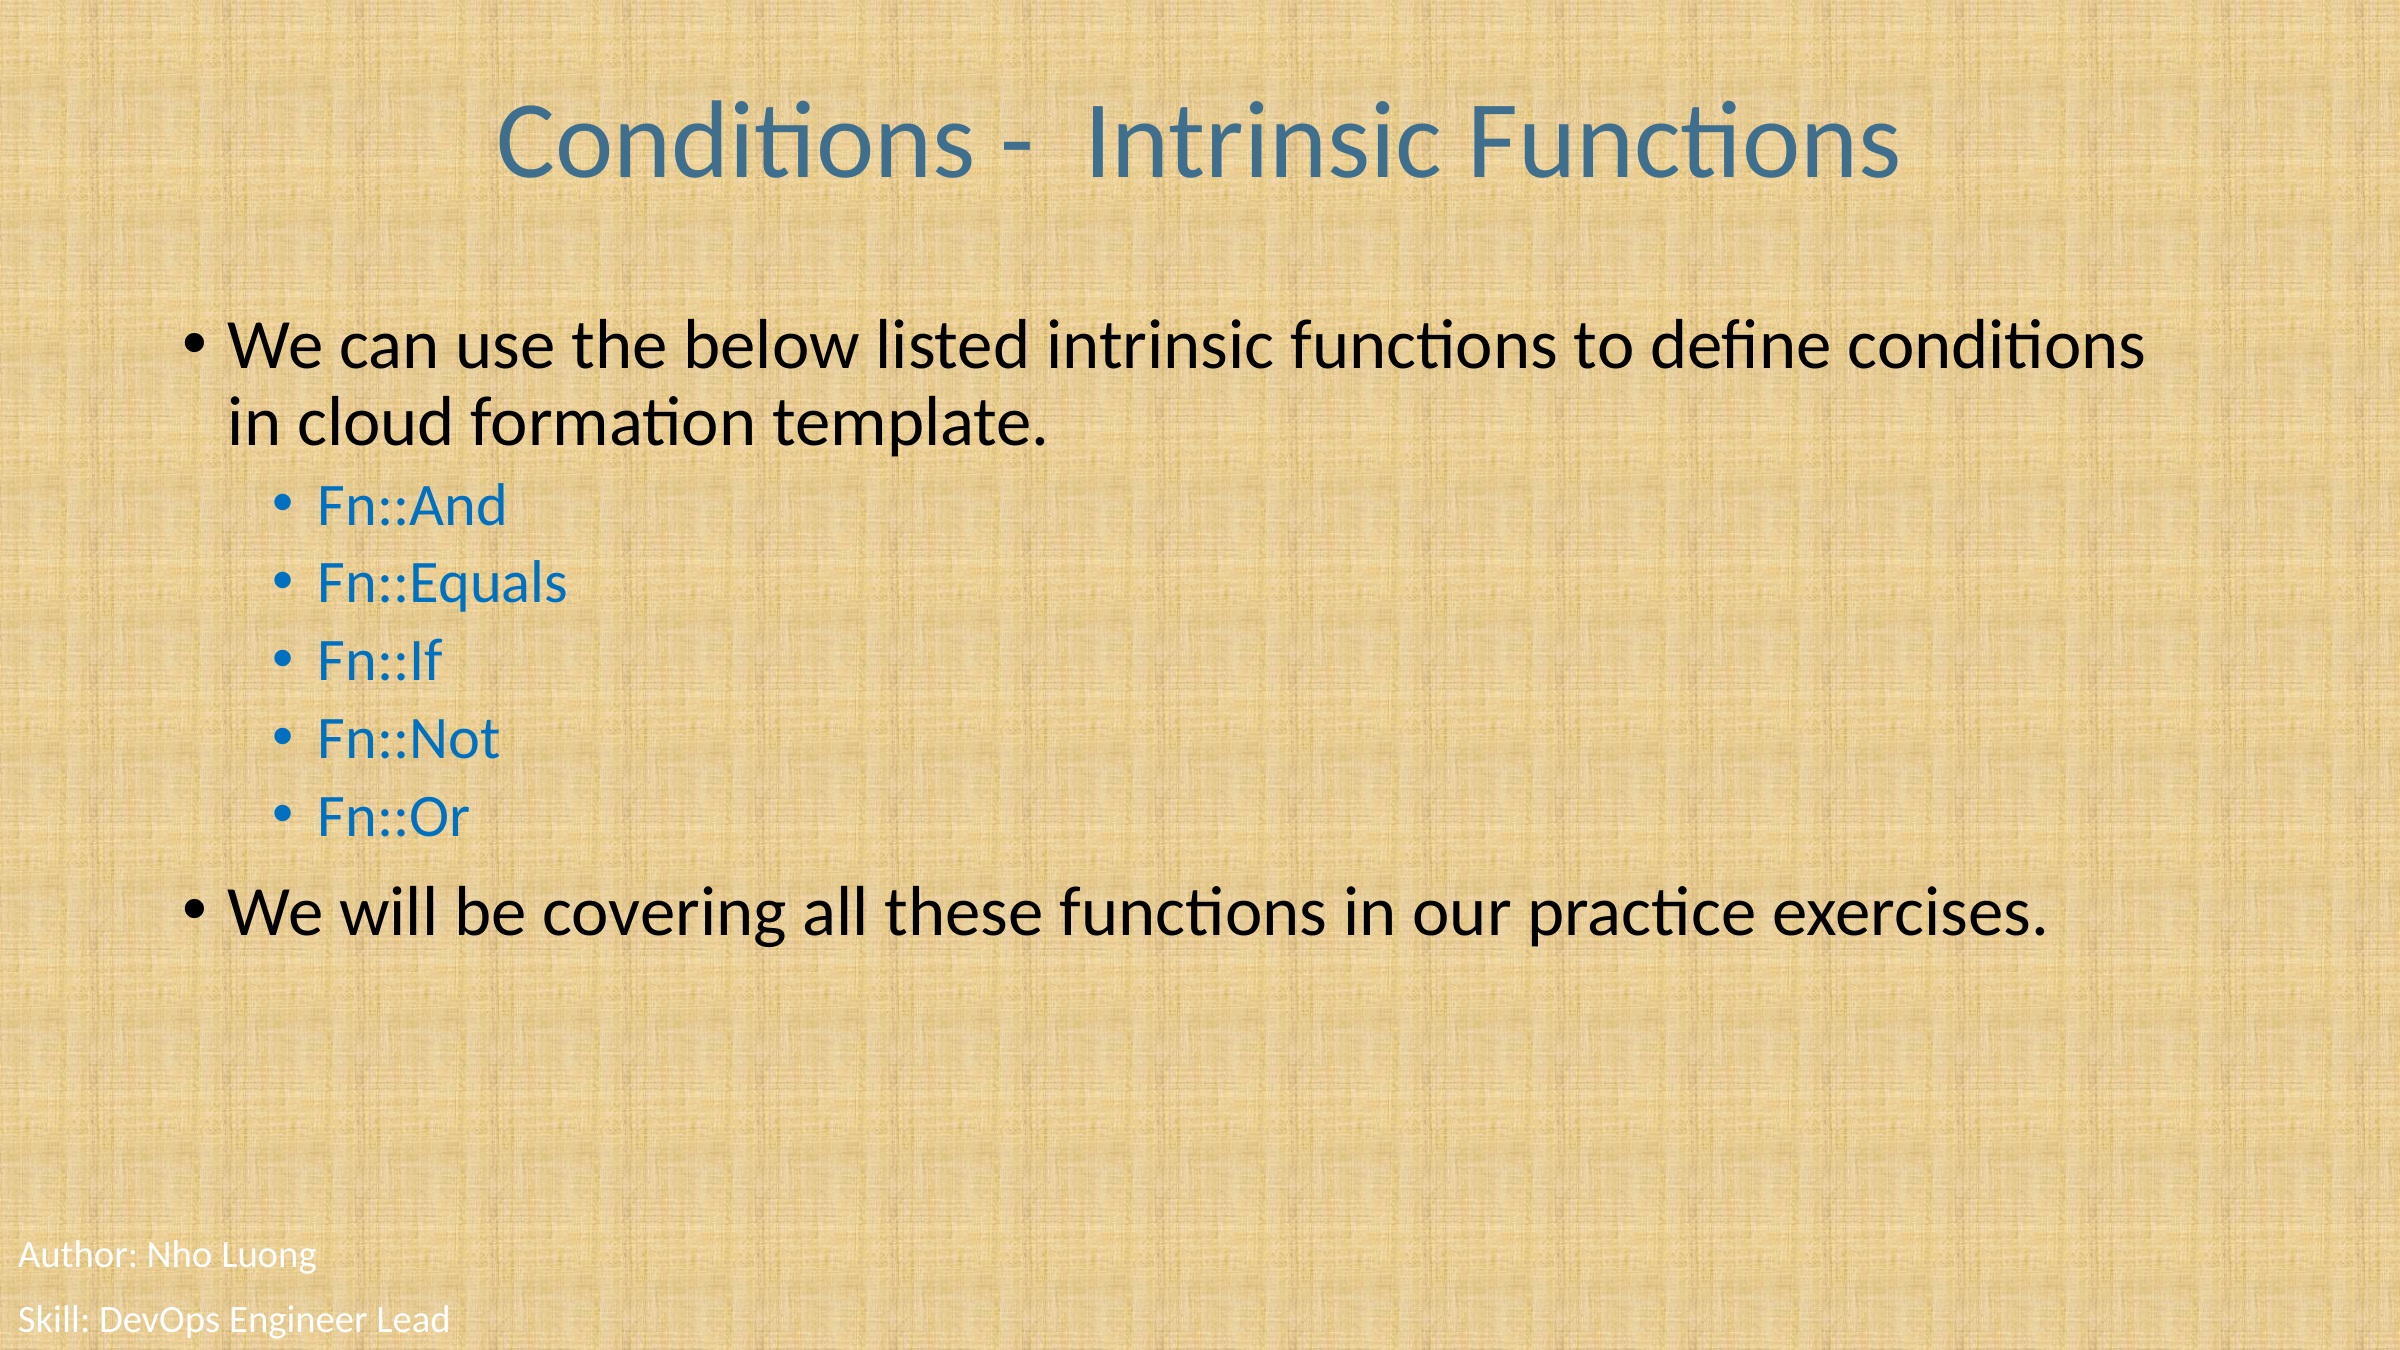

# Conditions -  Intrinsic Functions
We can use the below listed intrinsic functions to define conditions in cloud formation template.
Fn::And
Fn::Equals
Fn::If
Fn::Not
Fn::Or
We will be covering all these functions in our practice exercises.
Author: Nho Luong
Skill: DevOps Engineer Lead